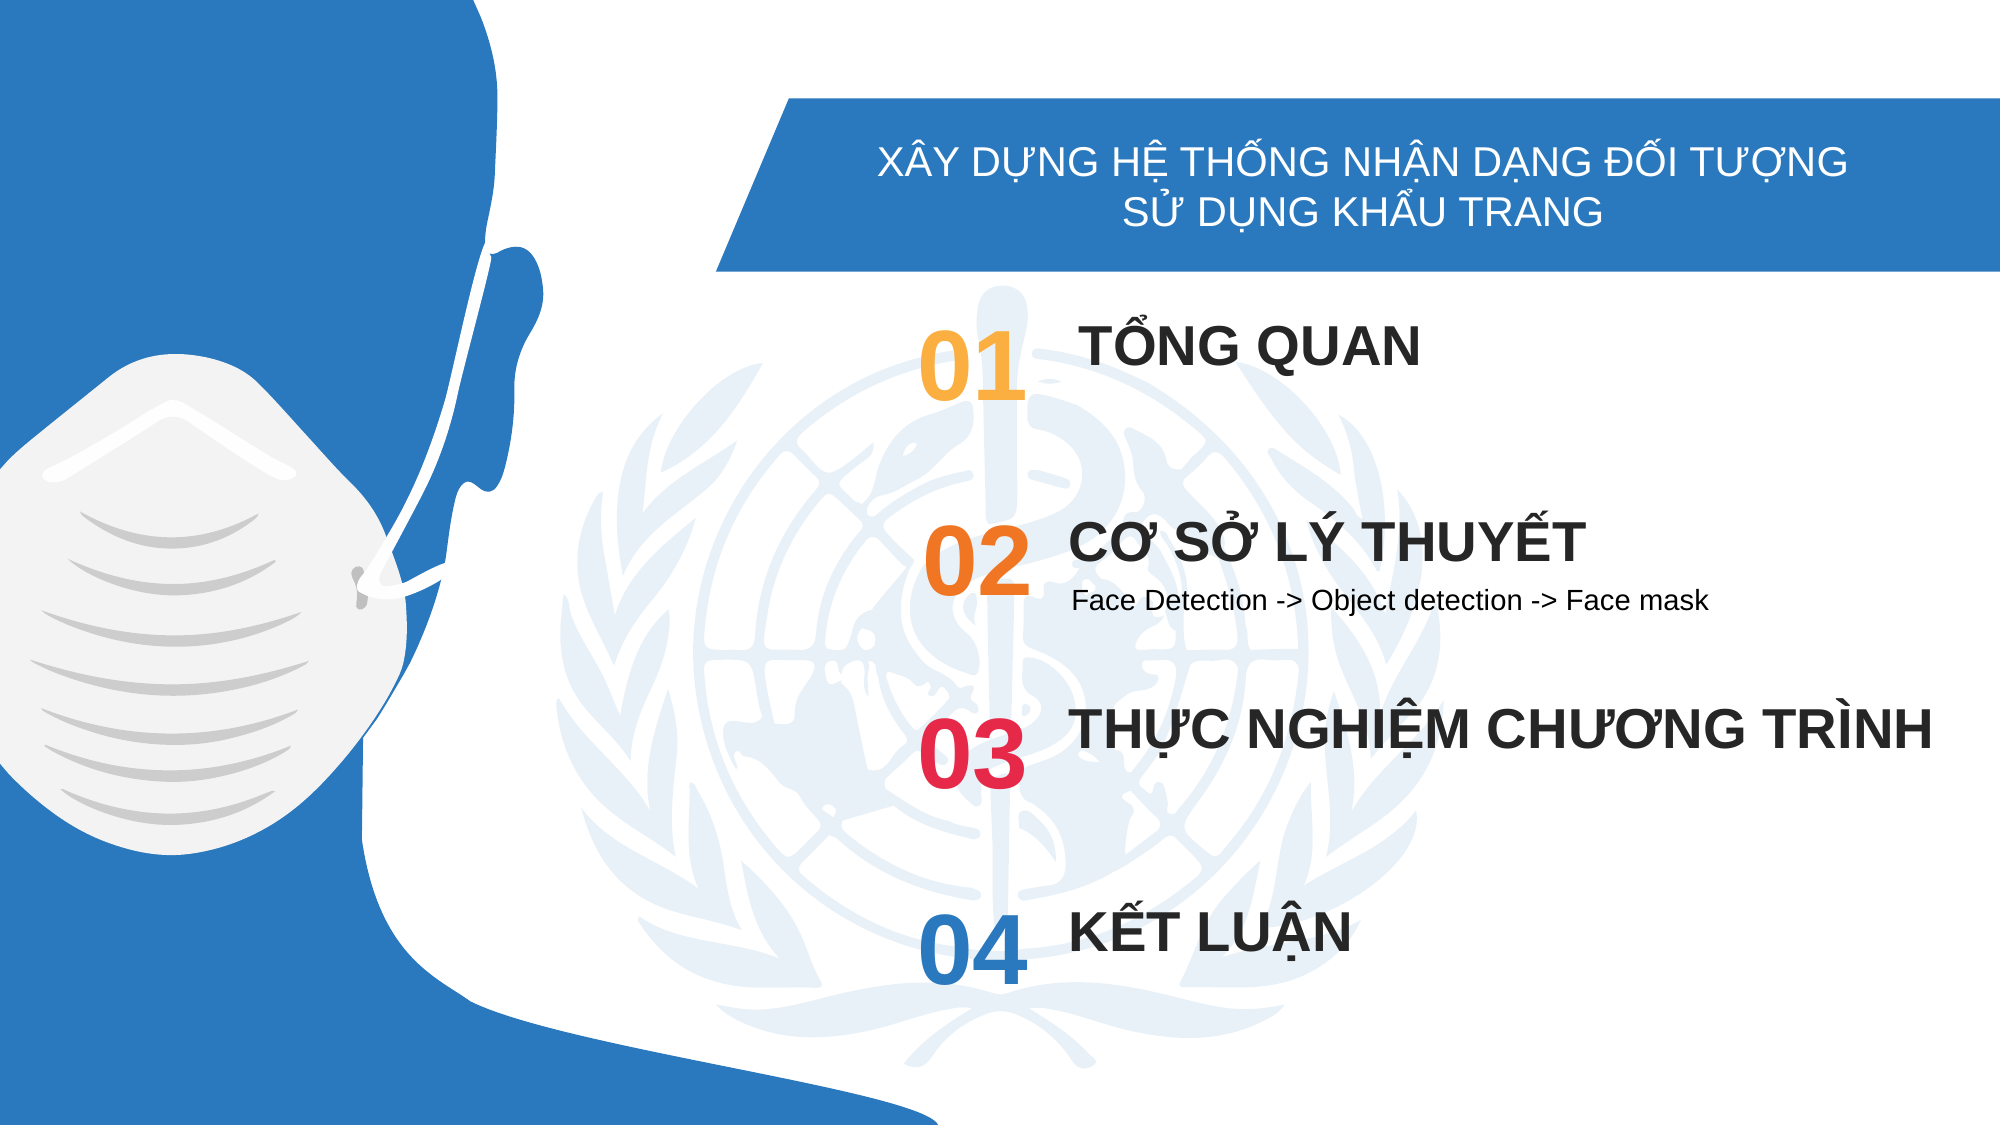

XÂY DỰNG HỆ THỐNG NHẬN DẠNG ĐỐI TƯỢNG SỬ DỤNG KHẨU TRANG
01
TỔNG QUAN
02
CƠ SỞ LÝ THUYẾT
Face Detection -> Object detection -> Face mask
03
THỰC NGHIỆM CHƯƠNG TRÌNH
04
KẾT LUẬN